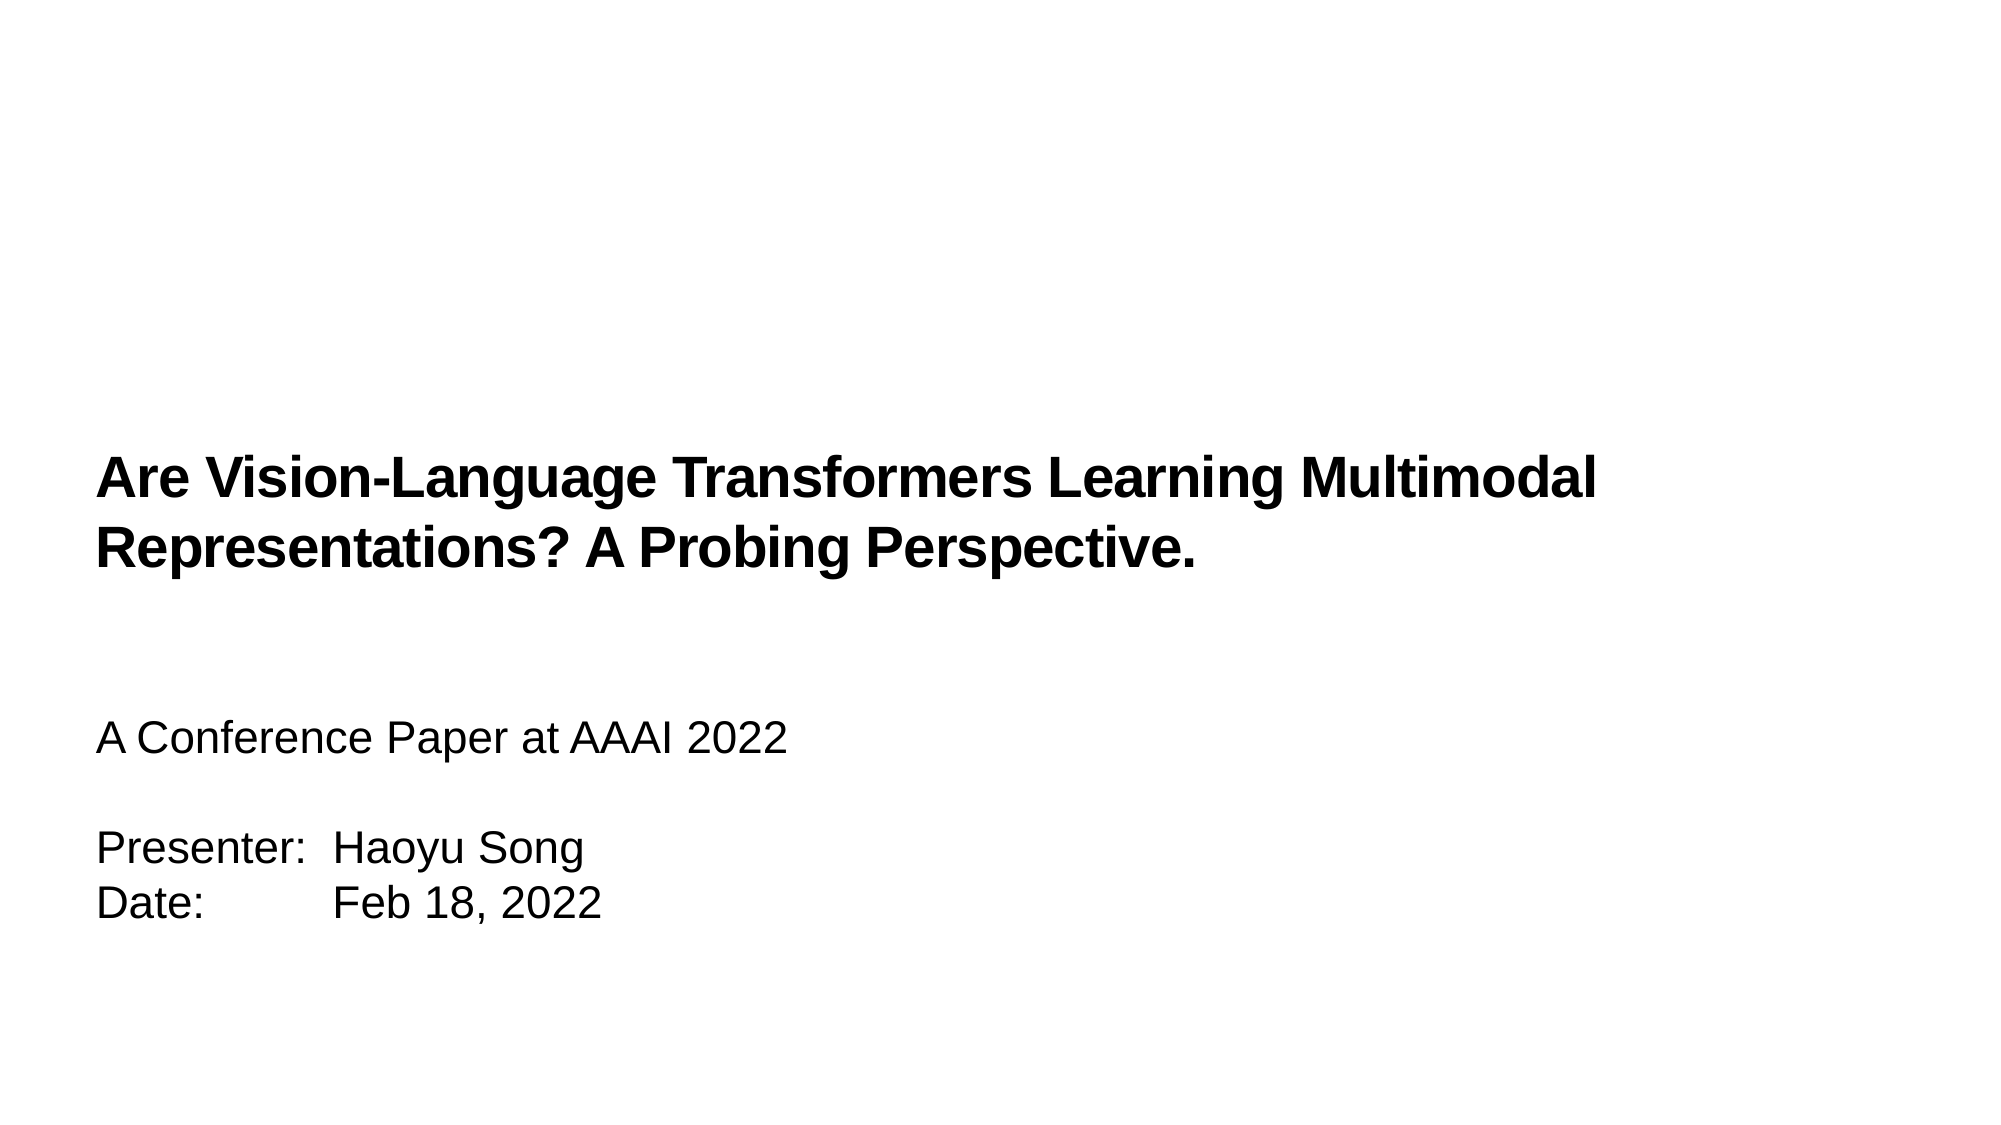

# Are Vision-Language Transformers Learning Multimodal Representations? A Probing Perspective.
A Conference Paper at AAAI 2022

Presenter:  Haoyu Song
Date:          Feb 18, 2022